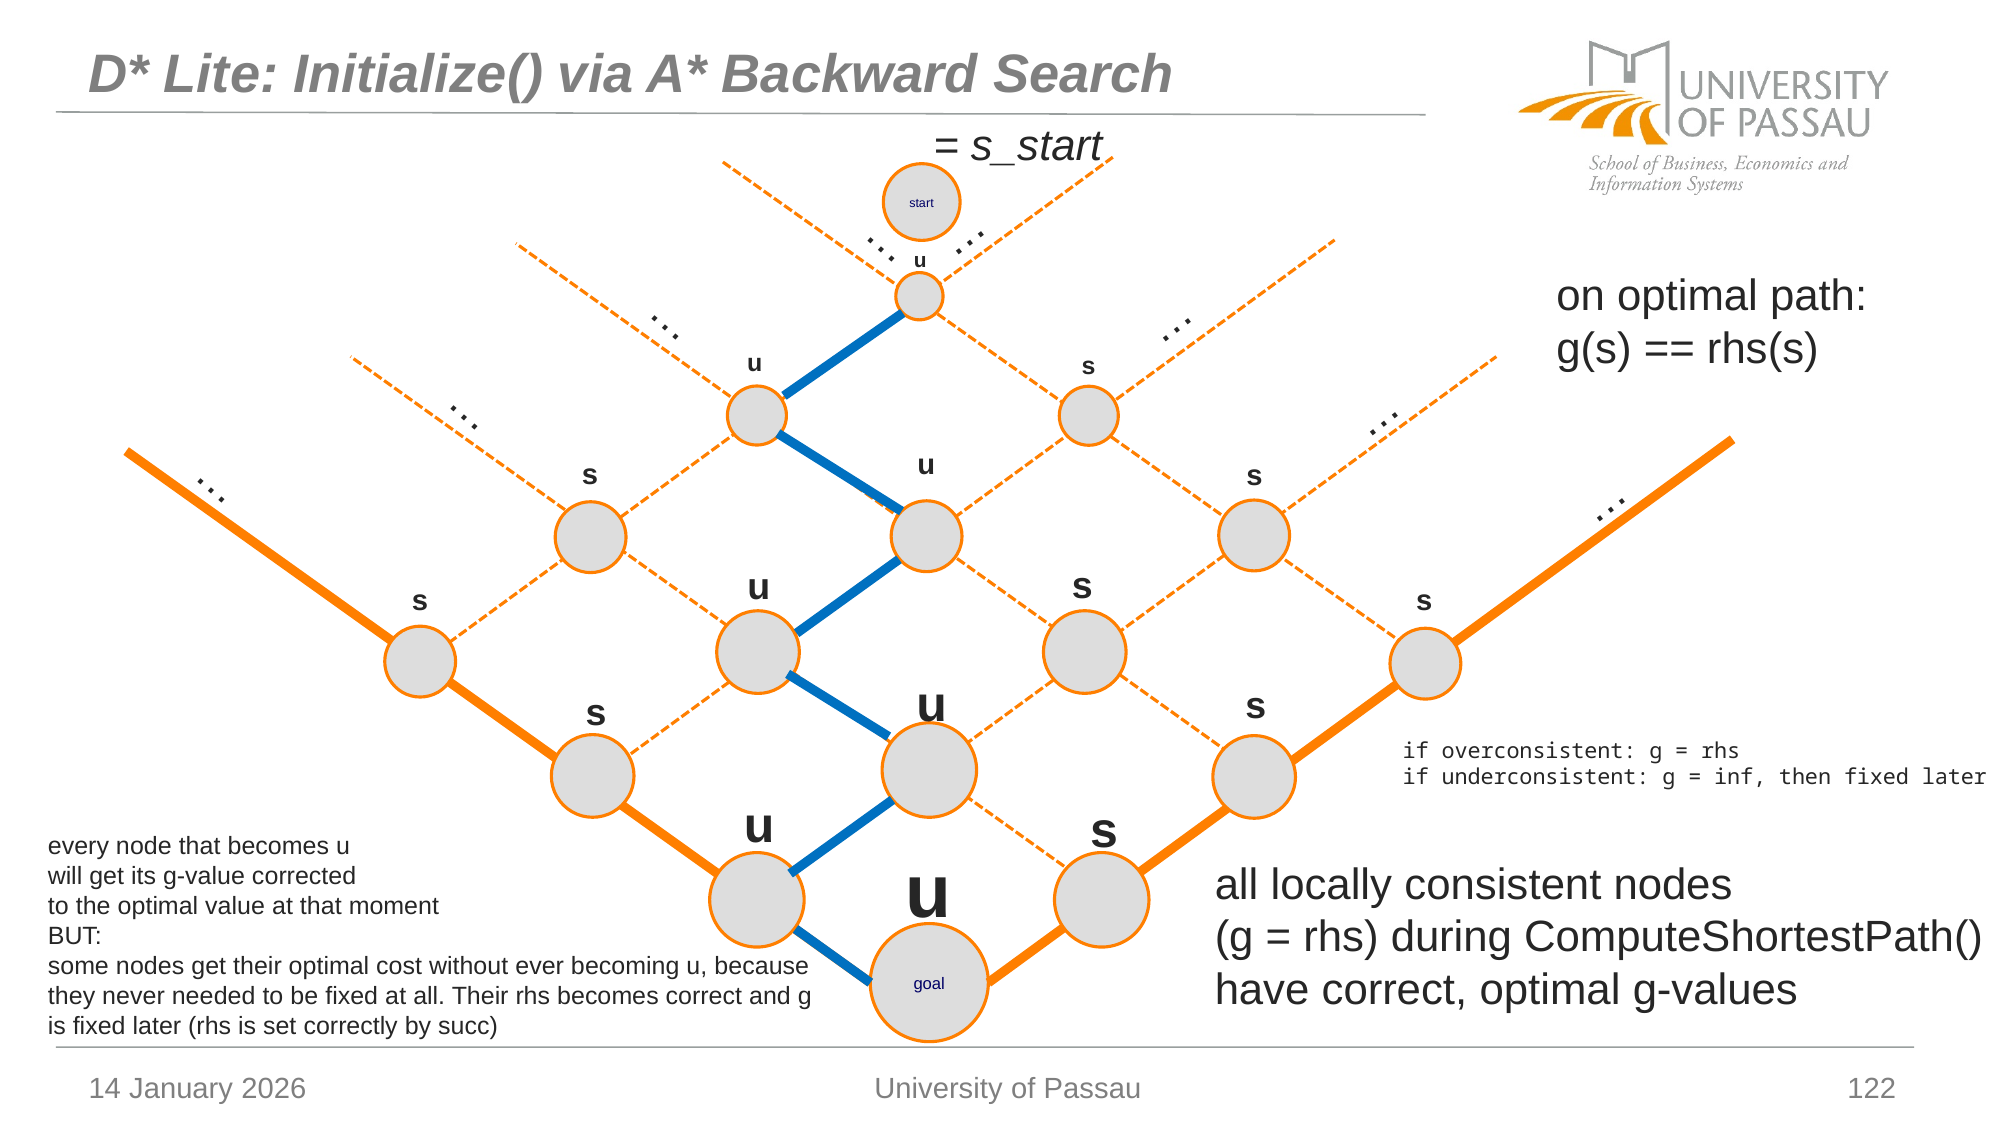

# D* Lite: Initialize() via A* Backward Search
= s_start
start
…
…
u
on optimal path:
g(s) == rhs(s)

…
…
u
s
…

…
u
s
s
…
…

s
u
s
s

u
s
s

if overconsistent: g = rhs
if underconsistent: g = inf, then fixed later

u
s
every node that becomes u
will get its g-value corrected
to the optimal value at that moment
BUT:
some nodes get their optimal cost without ever becoming u, because
they never needed to be fixed at all. Their rhs becomes correct and g
is fixed later (rhs is set correctly by succ)

u
all locally consistent nodes
(g = rhs) during ComputeShortestPath()
have correct, optimal g-values

goal
14 January 2026
University of Passau
122